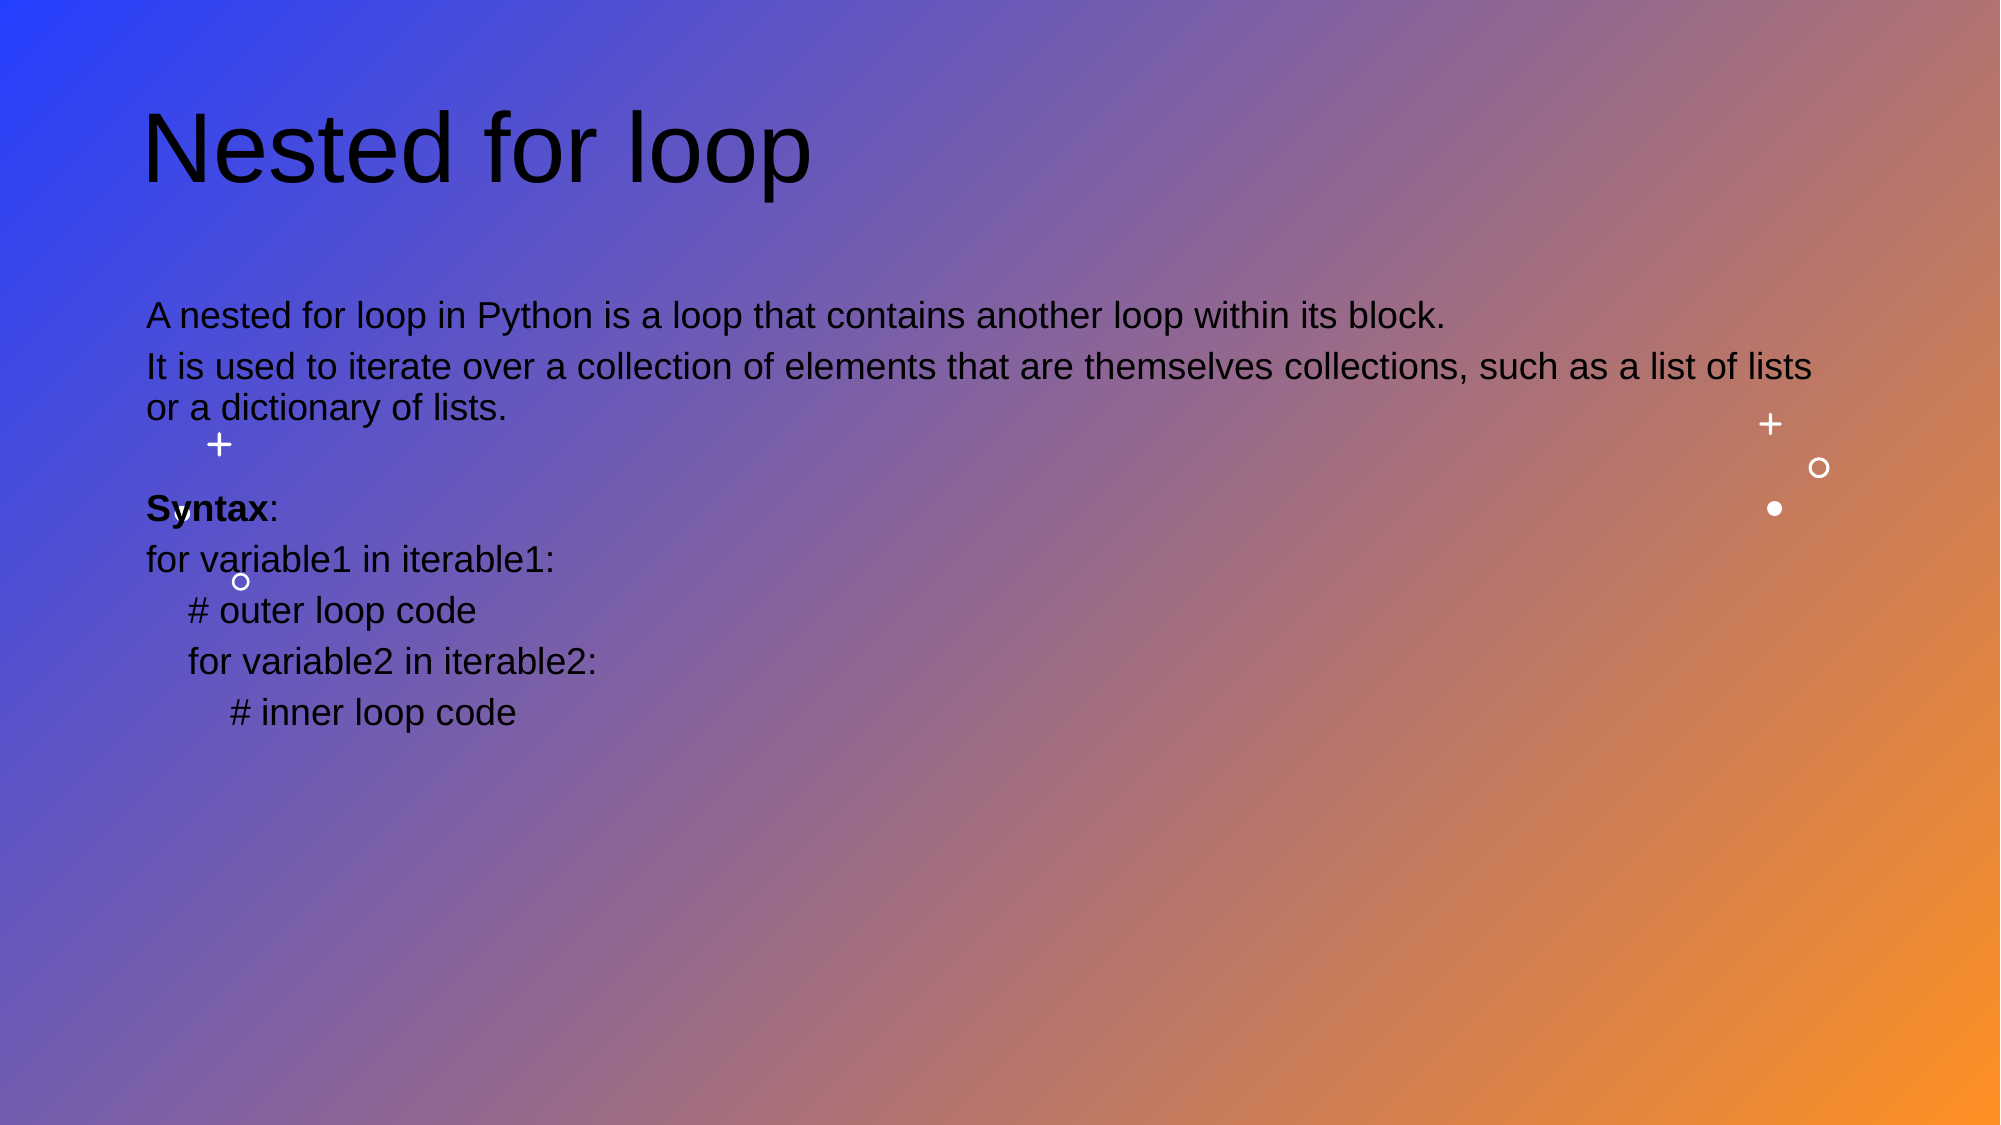

# Nested for loop
A nested for loop in Python is a loop that contains another loop within its block.
It is used to iterate over a collection of elements that are themselves collections, such as a list of lists or a dictionary of lists.

Syntax:
for variable1 in iterable1:
    # outer loop code
    for variable2 in iterable2:
        # inner loop code